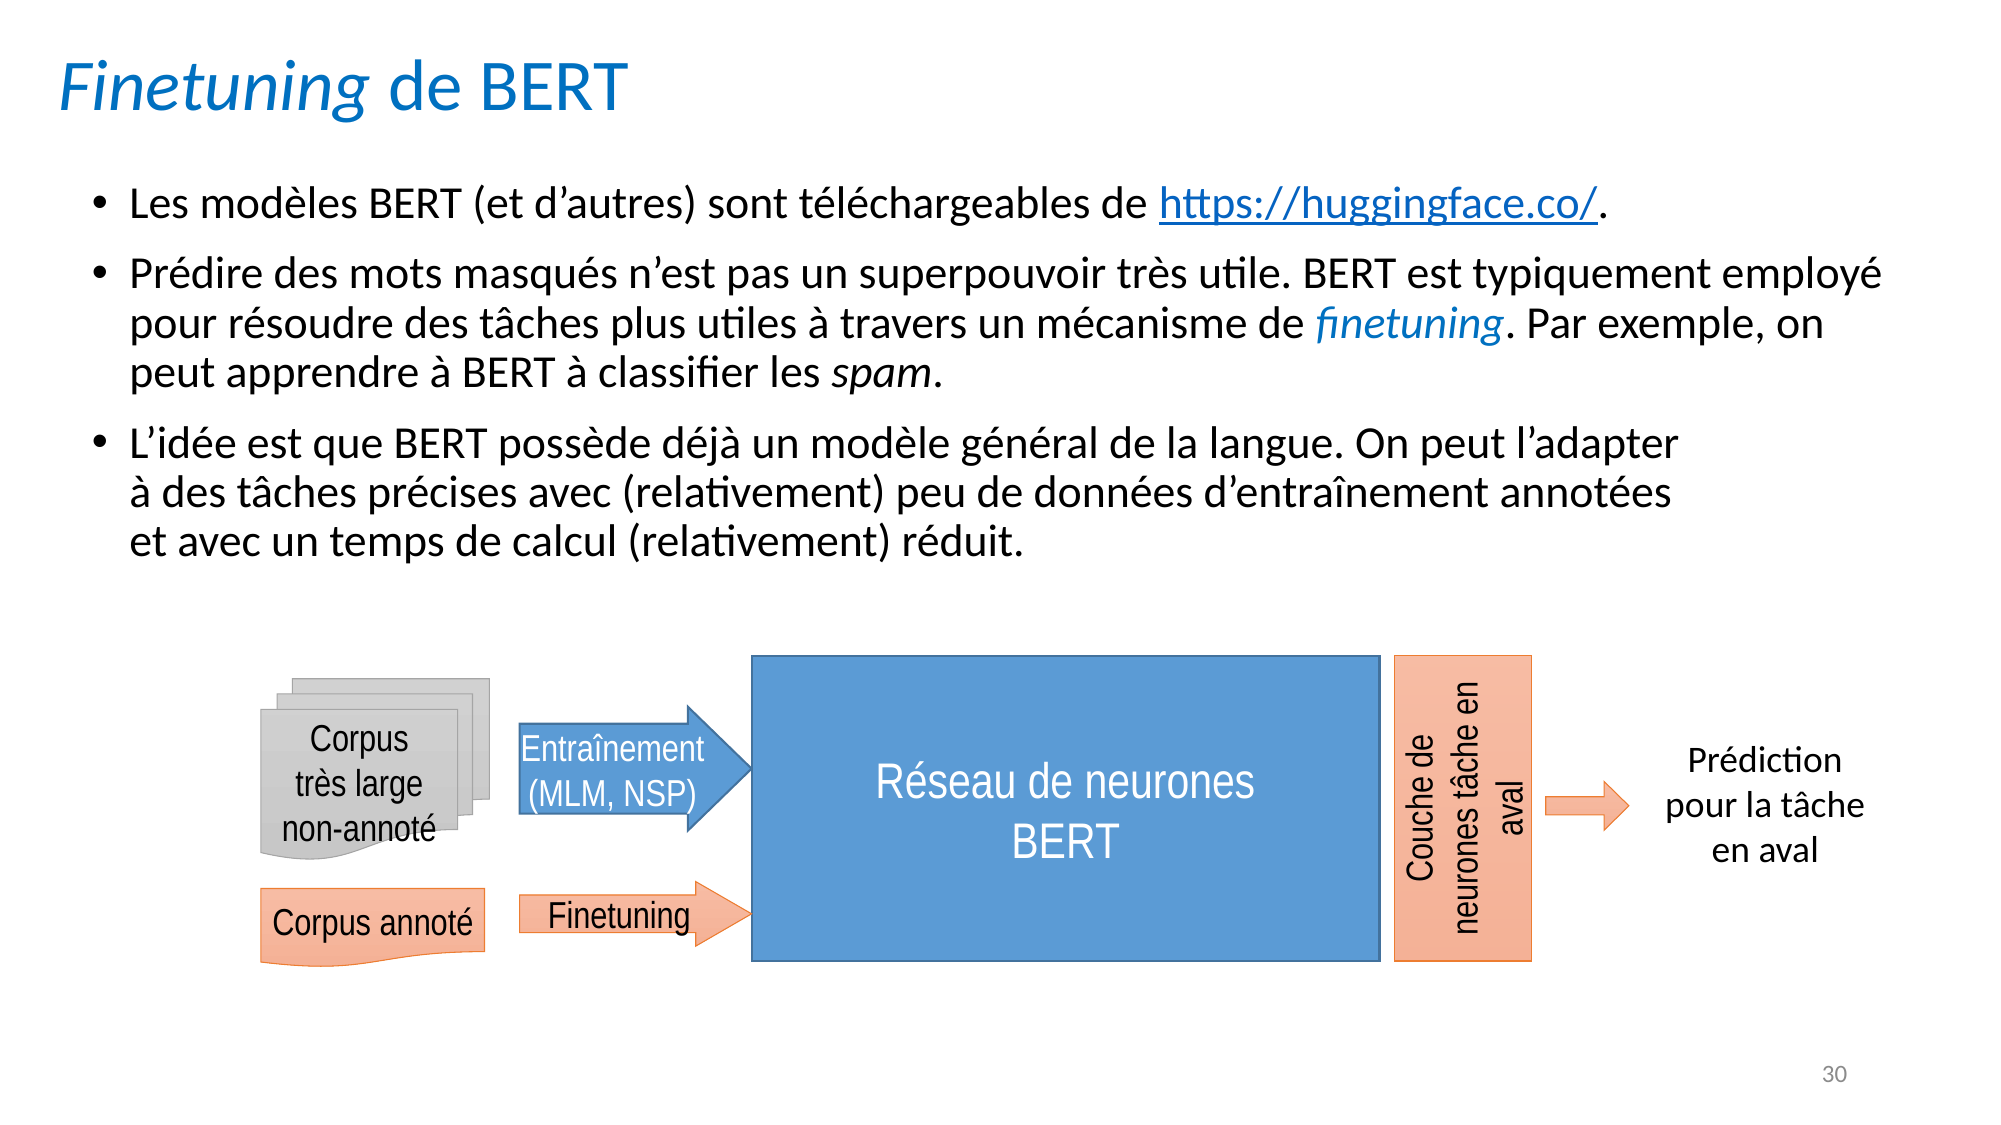

# Finetuning de BERT
Les modèles BERT (et d’autres) sont téléchargeables de https://huggingface.co/.
Prédire des mots masqués n’est pas un superpouvoir très utile. BERT est typiquement employé pour résoudre des tâches plus utiles à travers un mécanisme de finetuning. Par exemple, on peut apprendre à BERT à classifier les spam.
L’idée est que BERT possède déjà un modèle général de la langue. On peut l’adapter
à des tâches précises avec (relativement) peu de données d’entraînement annotées
et avec un temps de calcul (relativement) réduit.

Couche de neurones tâche en aval
Réseau de neurones
BERT
Corpus
très large non-annoté
Entraînement
(MLM, NSP)
Prédiction
pour la tâche
en aval

Finetuning
Corpus annoté
30